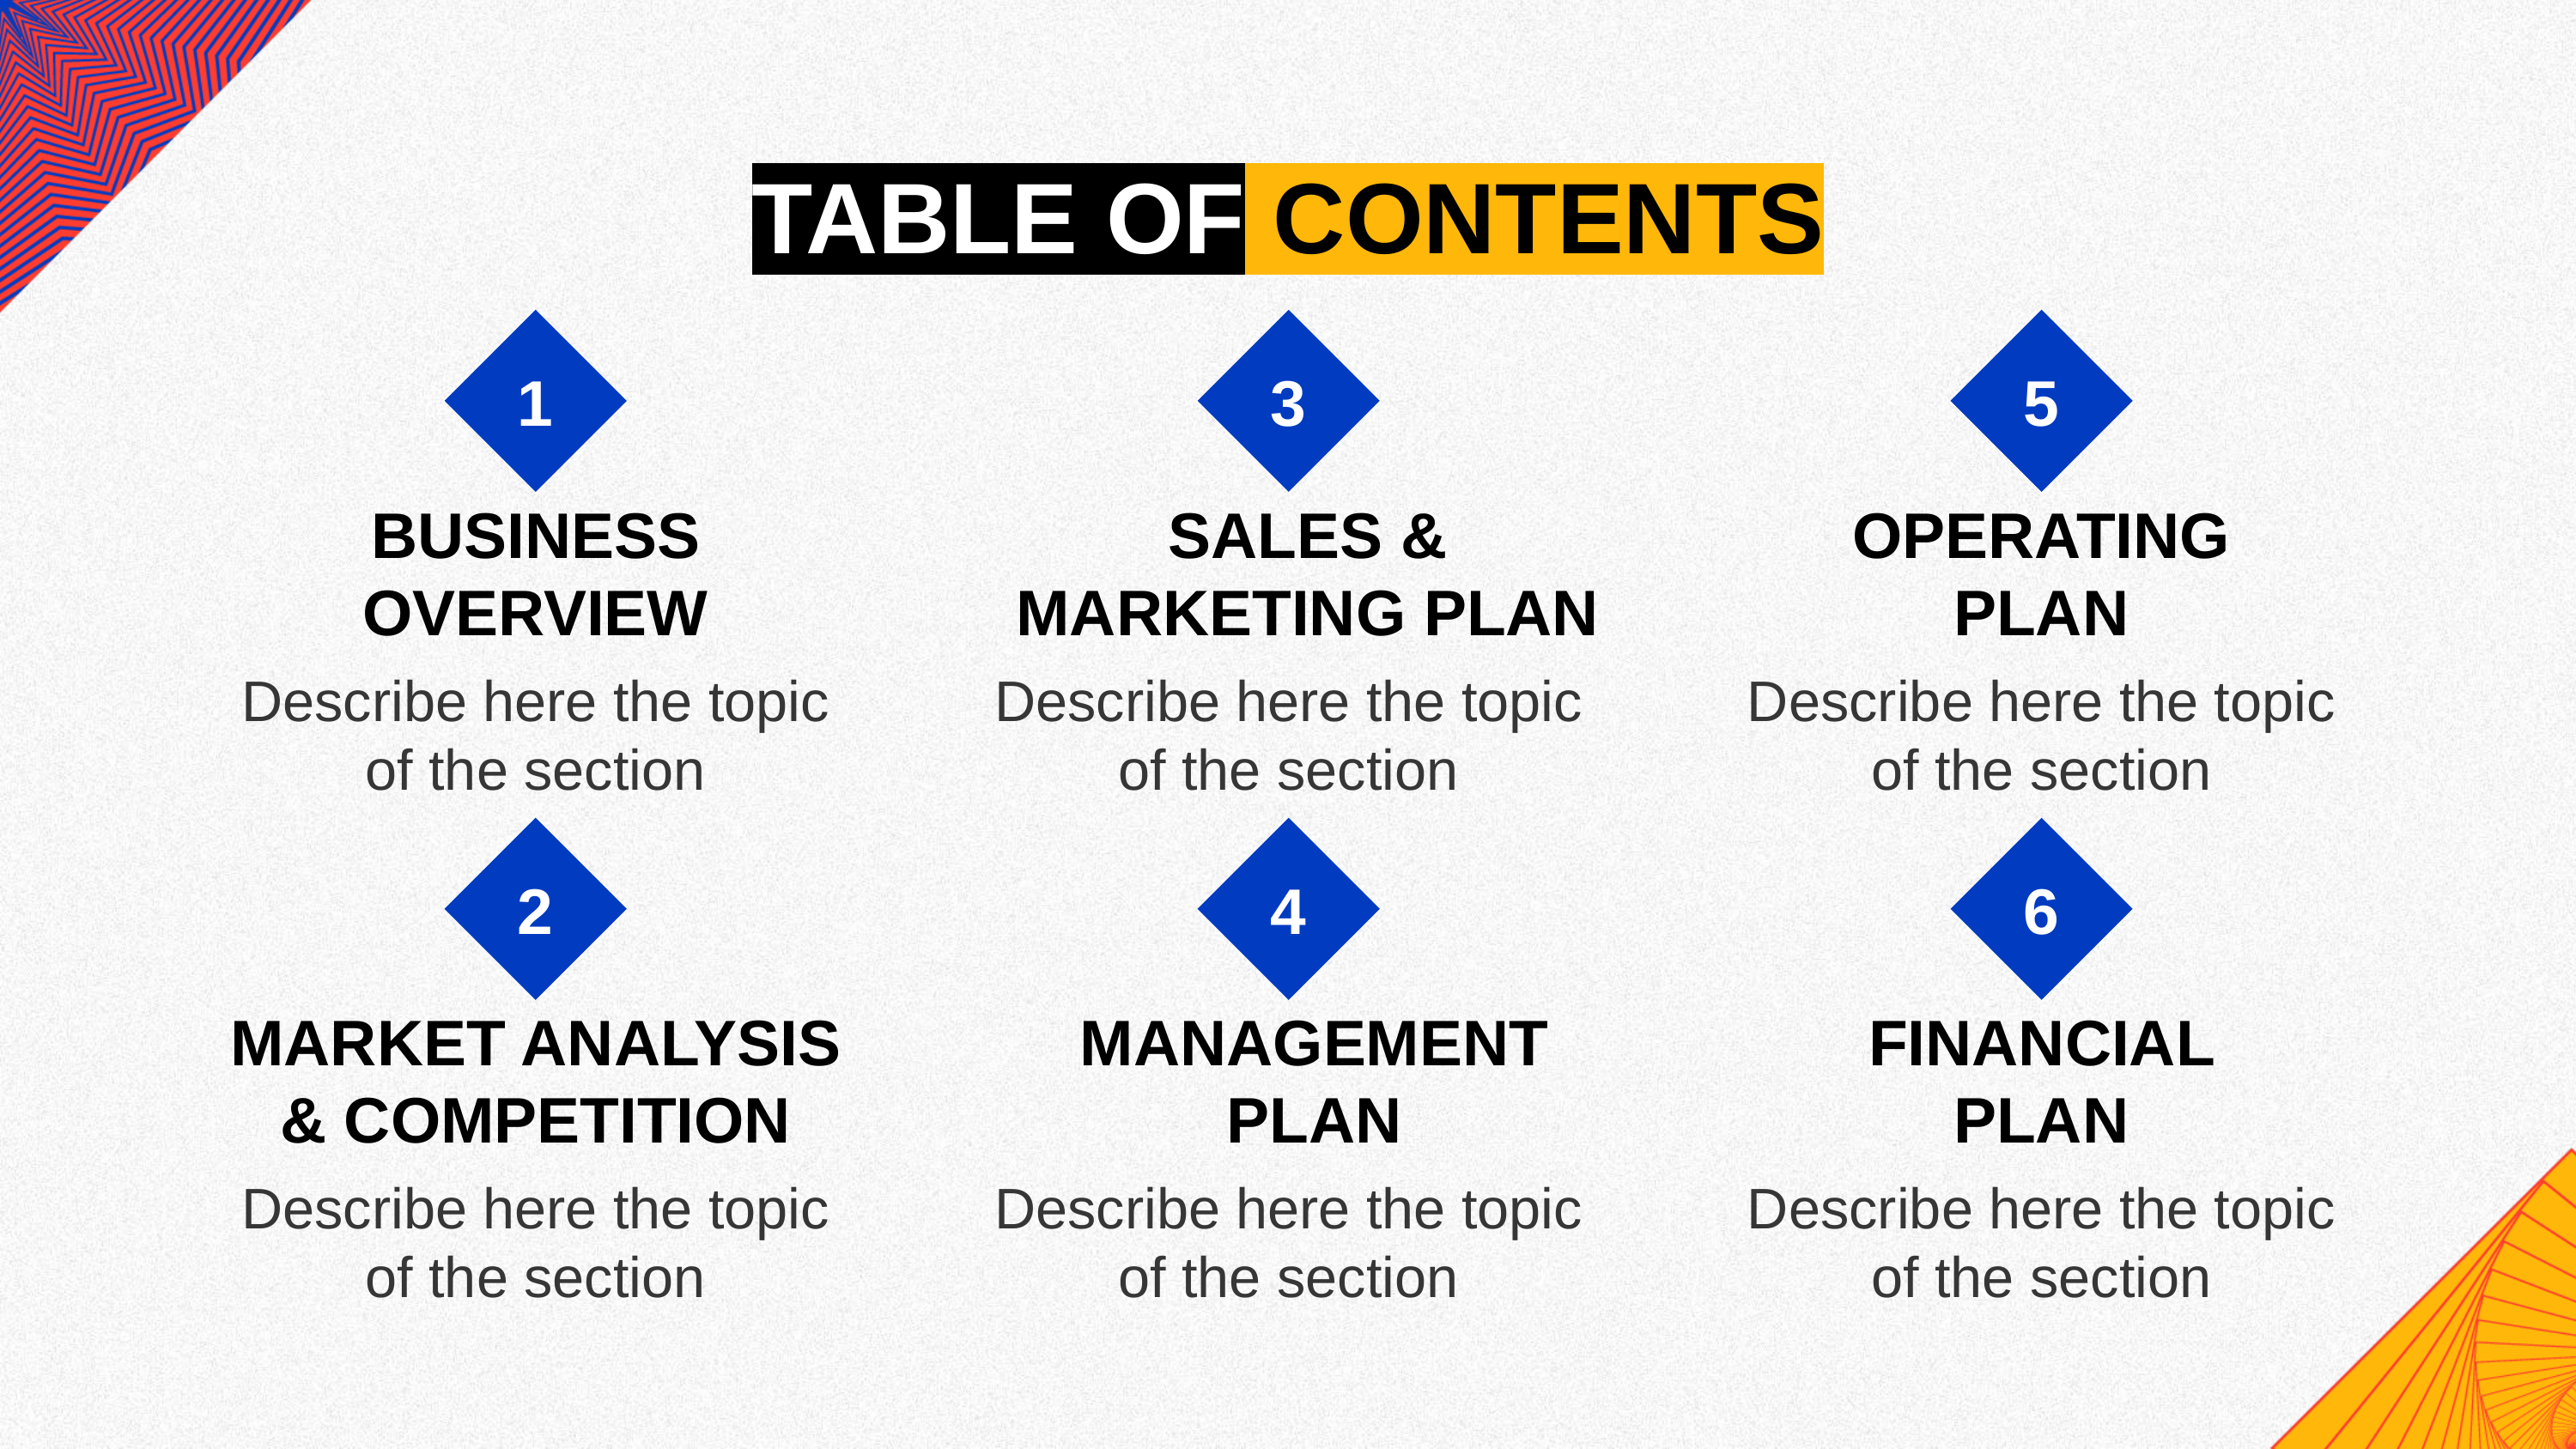

TABLE OF CONTENTS

# 1
3
5
BUSINESS OVERVIEW
SALES & MARKETING PLAN
OPERATING PLAN
Describe here the topic of the section
Describe here the topic of the section
Describe here the topic of the section

2
4
6
MARKET ANALYSIS & COMPETITION
MANAGEMENT PLAN
FINANCIAL PLAN
Describe here the topic of the section
Describe here the topic of the section
Describe here the topic of the section